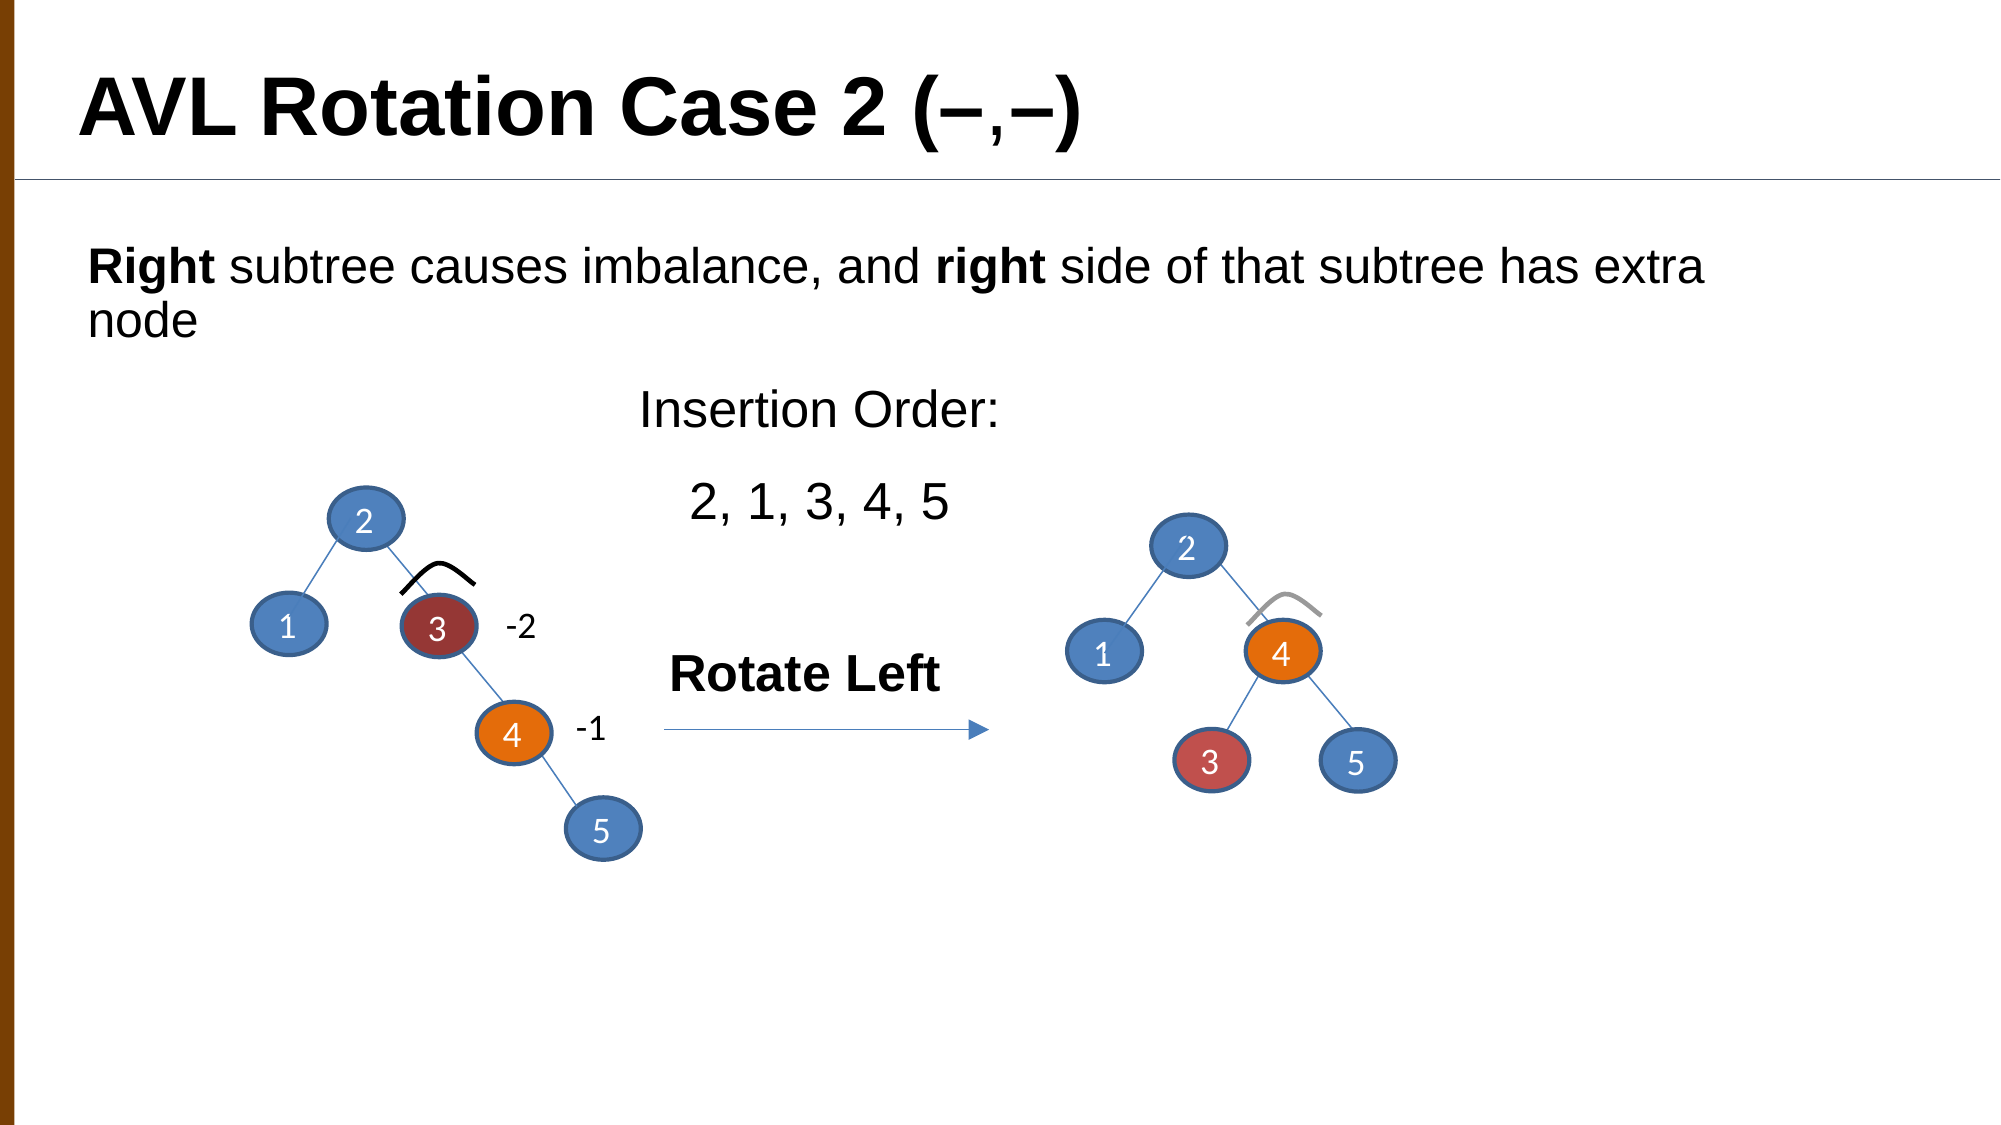

AVL Rotation Case 2 (–,–)
Right subtree causes imbalance, and right side of that subtree has extra node
Insertion Order:
2, 1, 3, 4, 5
2
1
3
Rotate Left
4
5
2
1
4
3
5

-2

-1